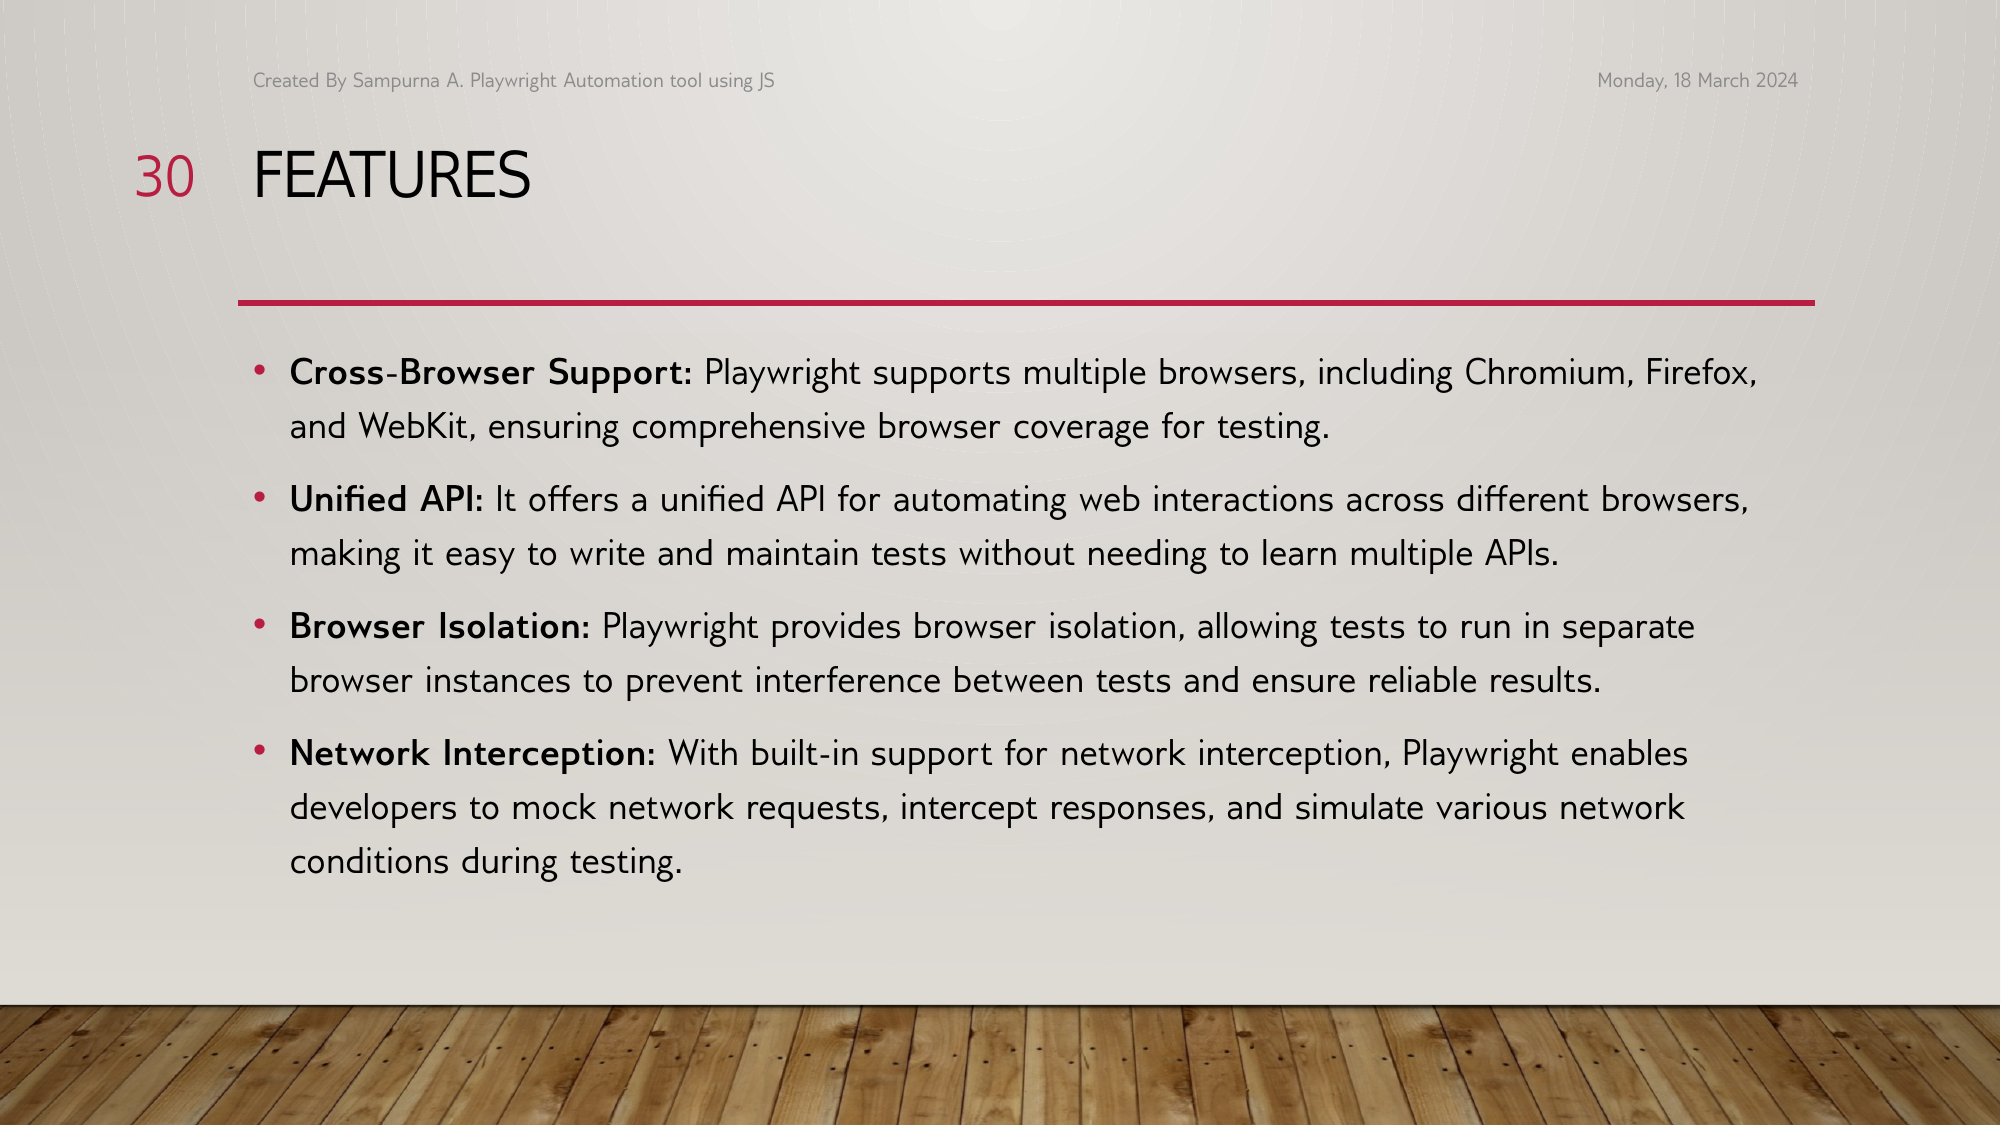

Created By Sampurna A. Playwright Automation tool using JS
Monday, 18 March 2024
30
# Features
Cross-Browser Support: Playwright supports multiple browsers, including Chromium, Firefox, and WebKit, ensuring comprehensive browser coverage for testing.
Unified API: It offers a unified API for automating web interactions across different browsers, making it easy to write and maintain tests without needing to learn multiple APIs.
Browser Isolation: Playwright provides browser isolation, allowing tests to run in separate browser instances to prevent interference between tests and ensure reliable results.
Network Interception: With built-in support for network interception, Playwright enables developers to mock network requests, intercept responses, and simulate various network conditions during testing.